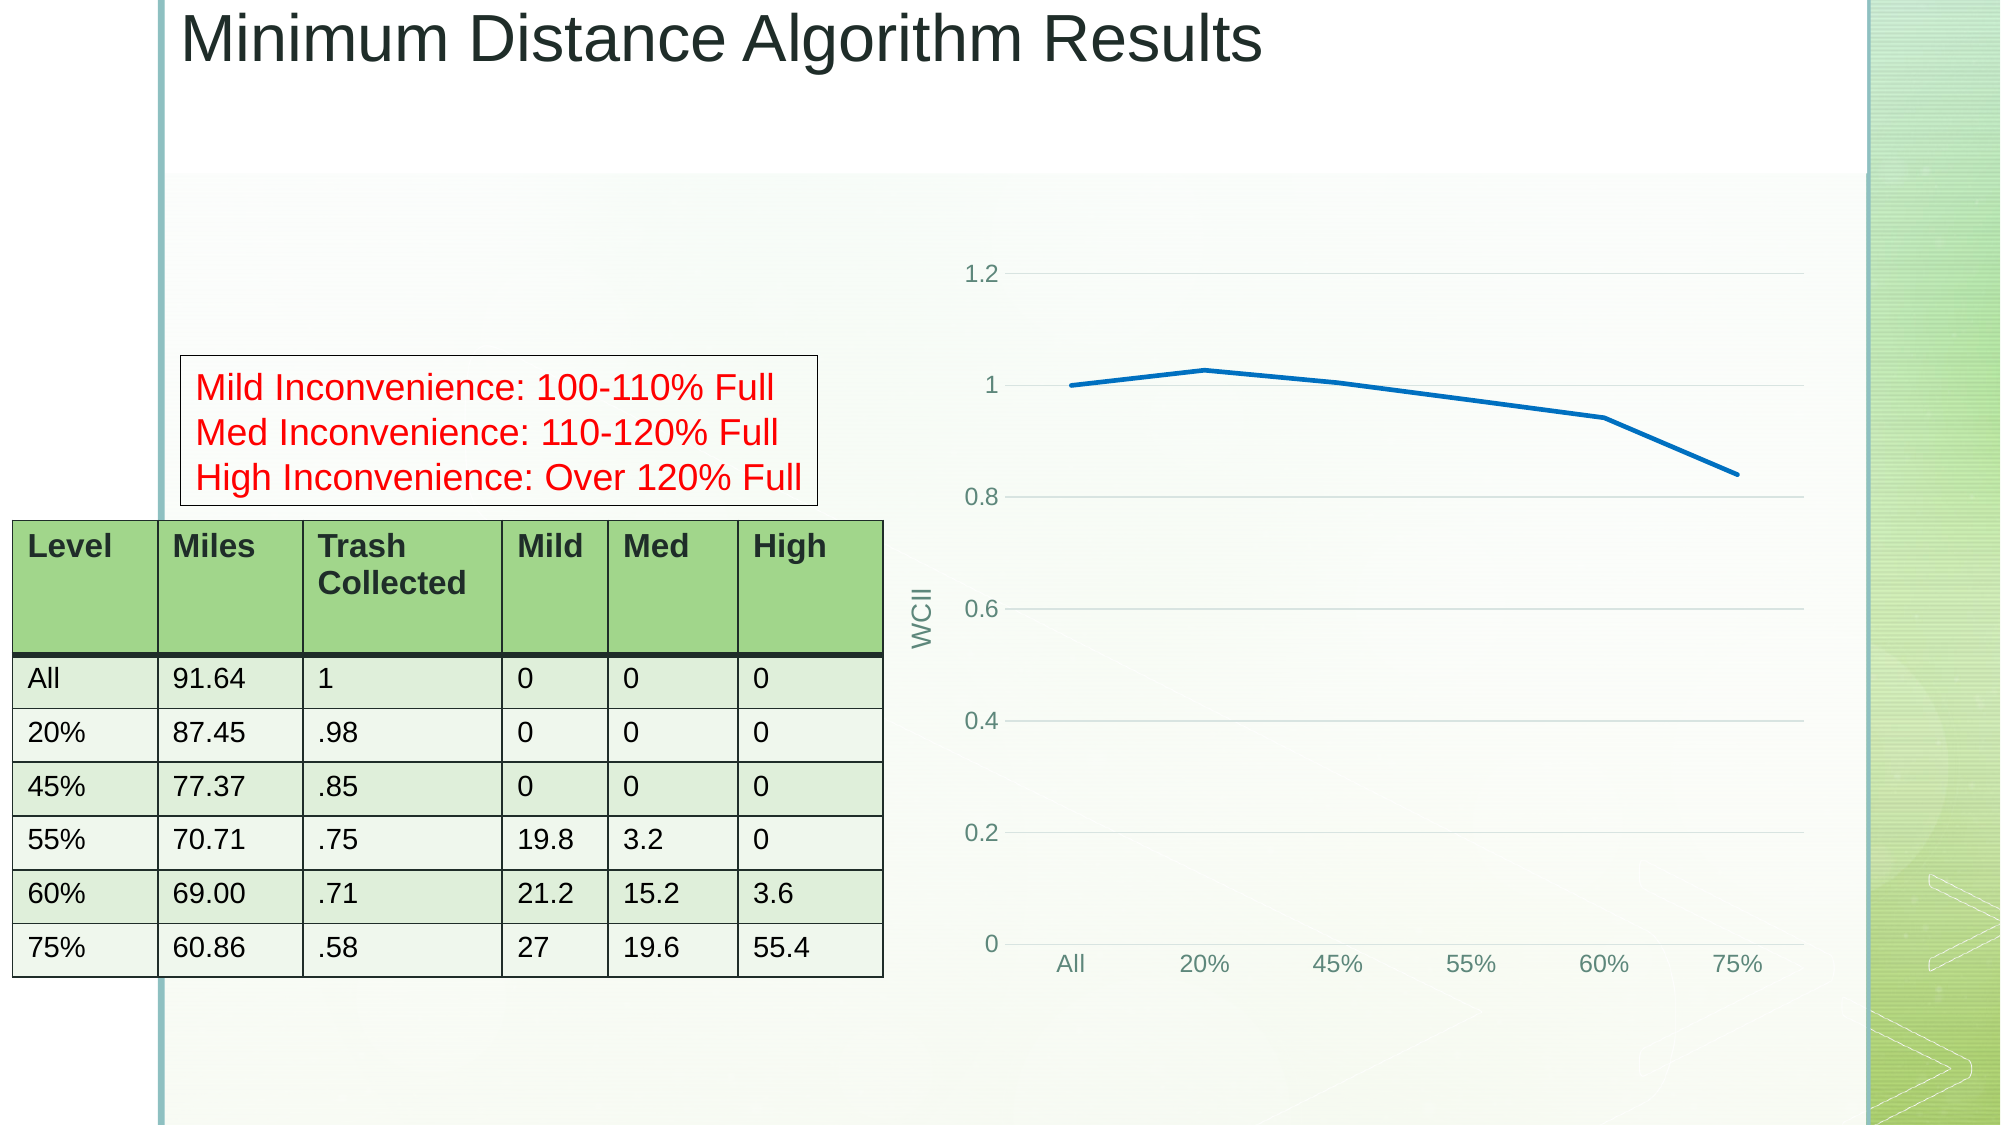

# Minimum Distance Algorithm Results

### Chart

| Category | WCII |
|---|---|
| All | 1.0 |
| 20% | 1.0272 |
| 45% | 1.0048 |
| 55% | 0.9737 |
| 60% | 0.9422 |
| 75% | 0.8404 |
Mild Inconvenience: 100-110% Full
Med Inconvenience: 110-120% Full
High Inconvenience: Over 120% Full
| Level | Miles | Trash Collected | Mild | Med | High |
| --- | --- | --- | --- | --- | --- |
| All | 91.64 | 1 | 0 | 0 | 0 |
| 20% | 87.45 | .98 | 0 | 0 | 0 |
| 45% | 77.37 | .85 | 0 | 0 | 0 |
| 55% | 70.71 | .75 | 19.8 | 3.2 | 0 |
| 60% | 69.00 | .71 | 21.2 | 15.2 | 3.6 |
| 75% | 60.86 | .58 | 27 | 19.6 | 55.4 |